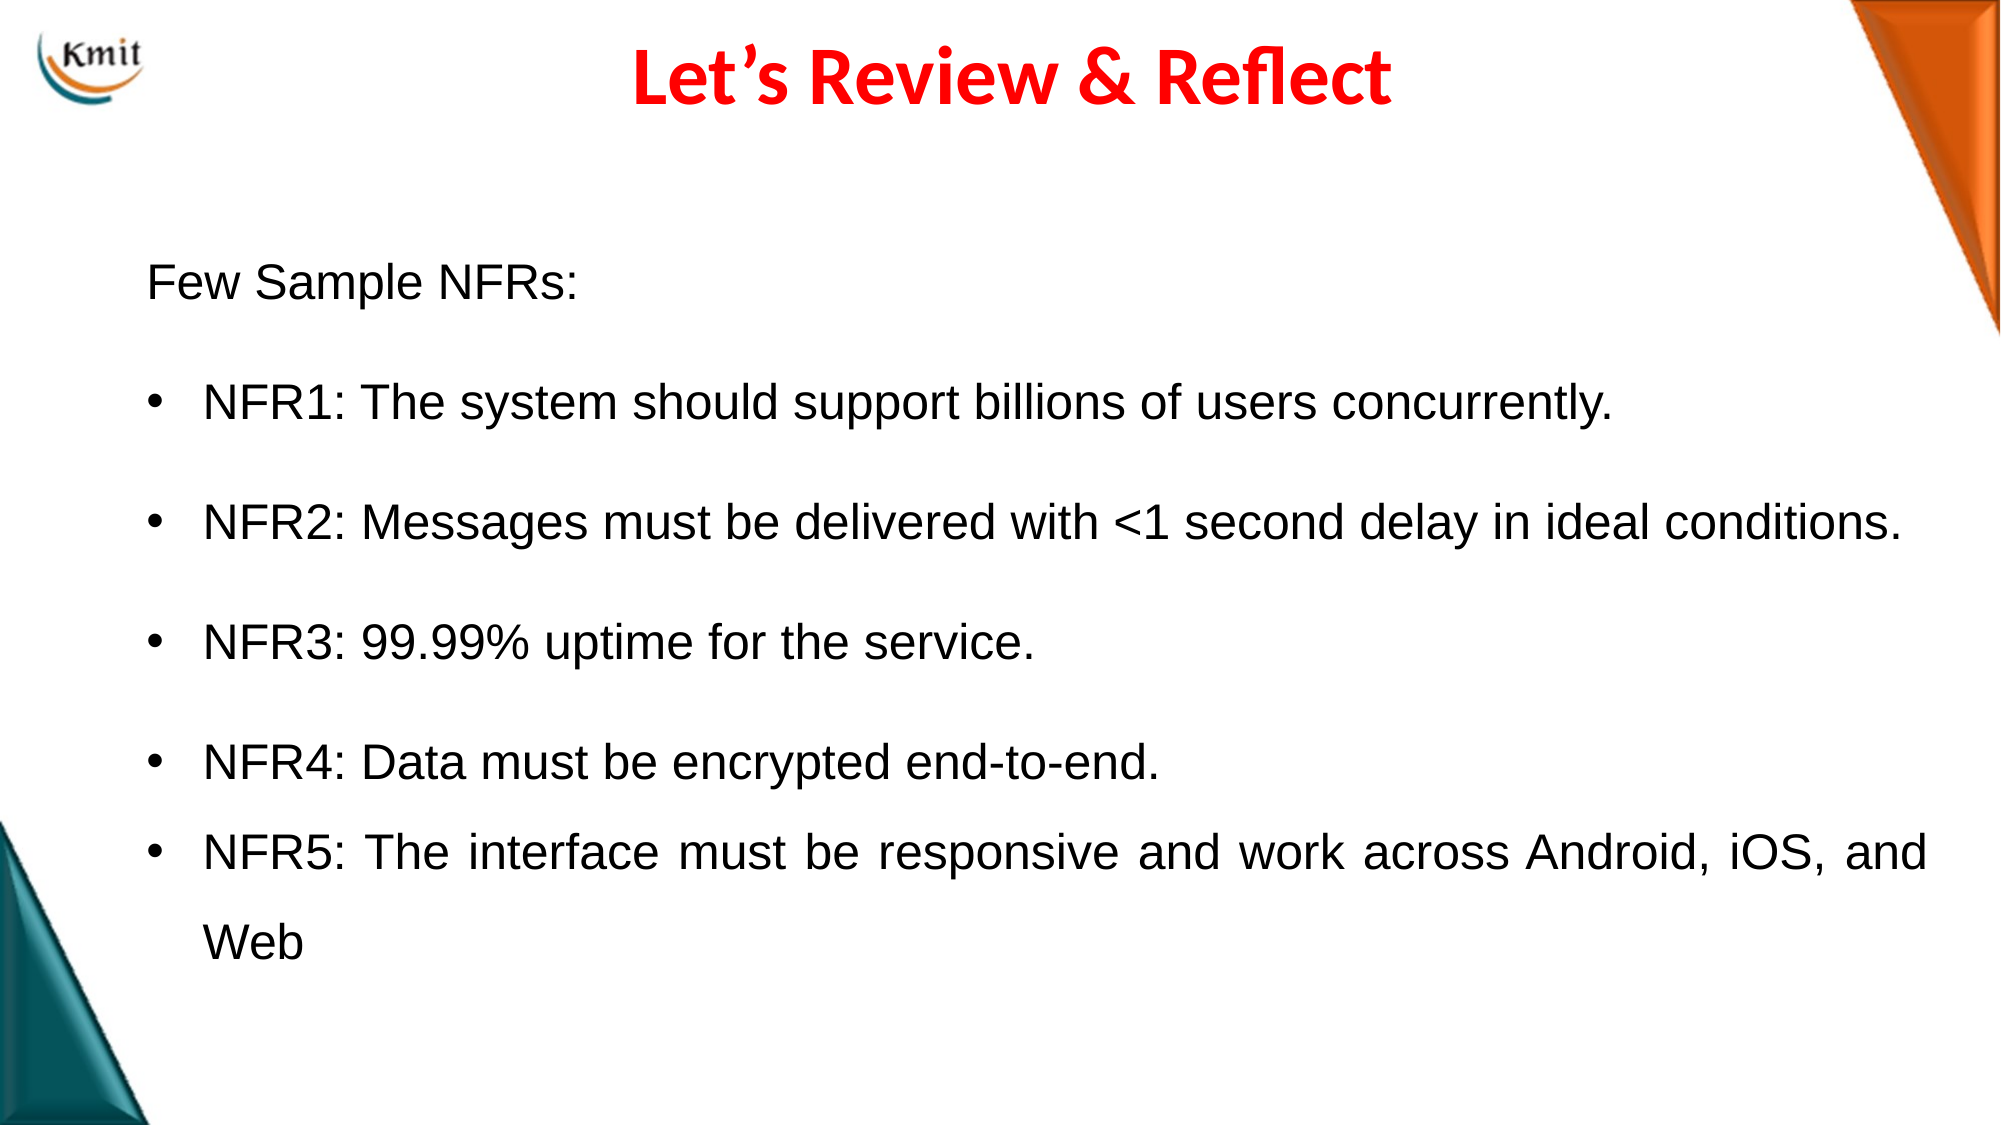

# Let’s Review & Reflect
Few Sample NFRs:
NFR1: The system should support billions of users concurrently.
NFR2: Messages must be delivered with <1 second delay in ideal conditions.
NFR3: 99.99% uptime for the service.
NFR4: Data must be encrypted end-to-end.
NFR5: The interface must be responsive and work across Android, iOS, and Web